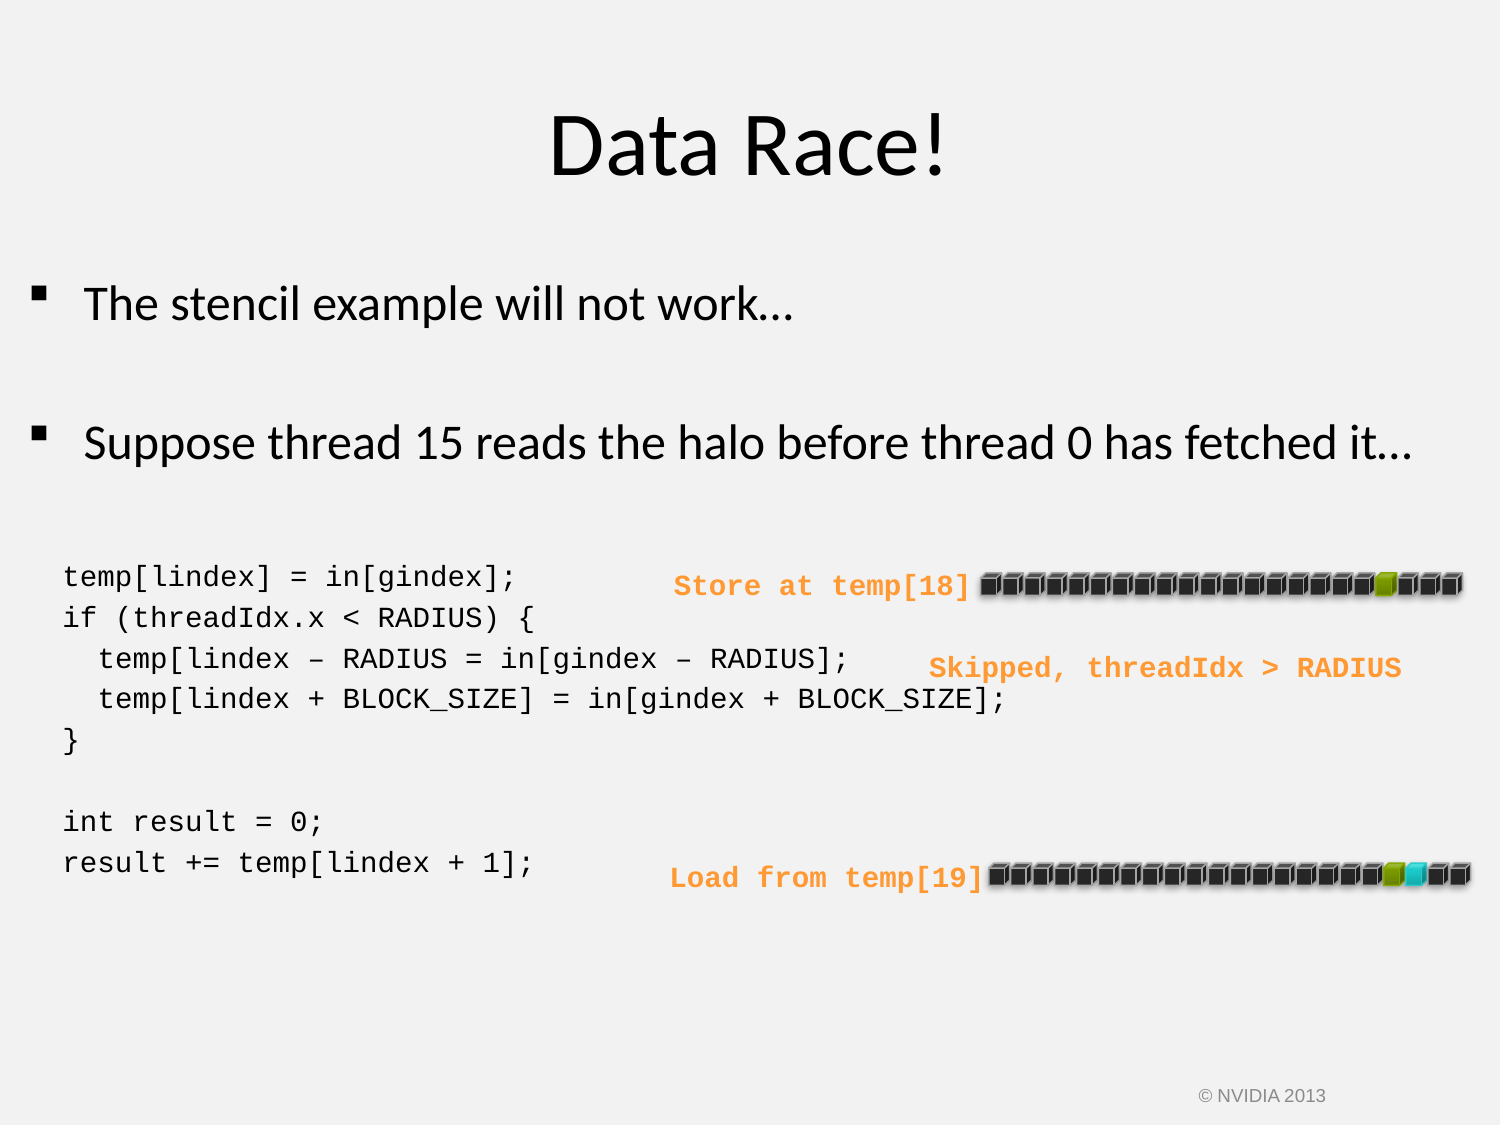

# Data Race!
The stencil example will not work…

Suppose thread 15 reads the halo before thread 0 has fetched it…

  temp[lindex] = in[gindex];
  if (threadIdx.x < RADIUS) {
    temp[lindex – RADIUS = in[gindex – RADIUS];
    temp[lindex + BLOCK_SIZE] = in[gindex + BLOCK_SIZE];
  }

  int result = 0;
  result += temp[lindex + 1];

Store at temp[18]

Skipped, threadIdx > RADIUS
Load from temp[19]

© NVIDIA 2013